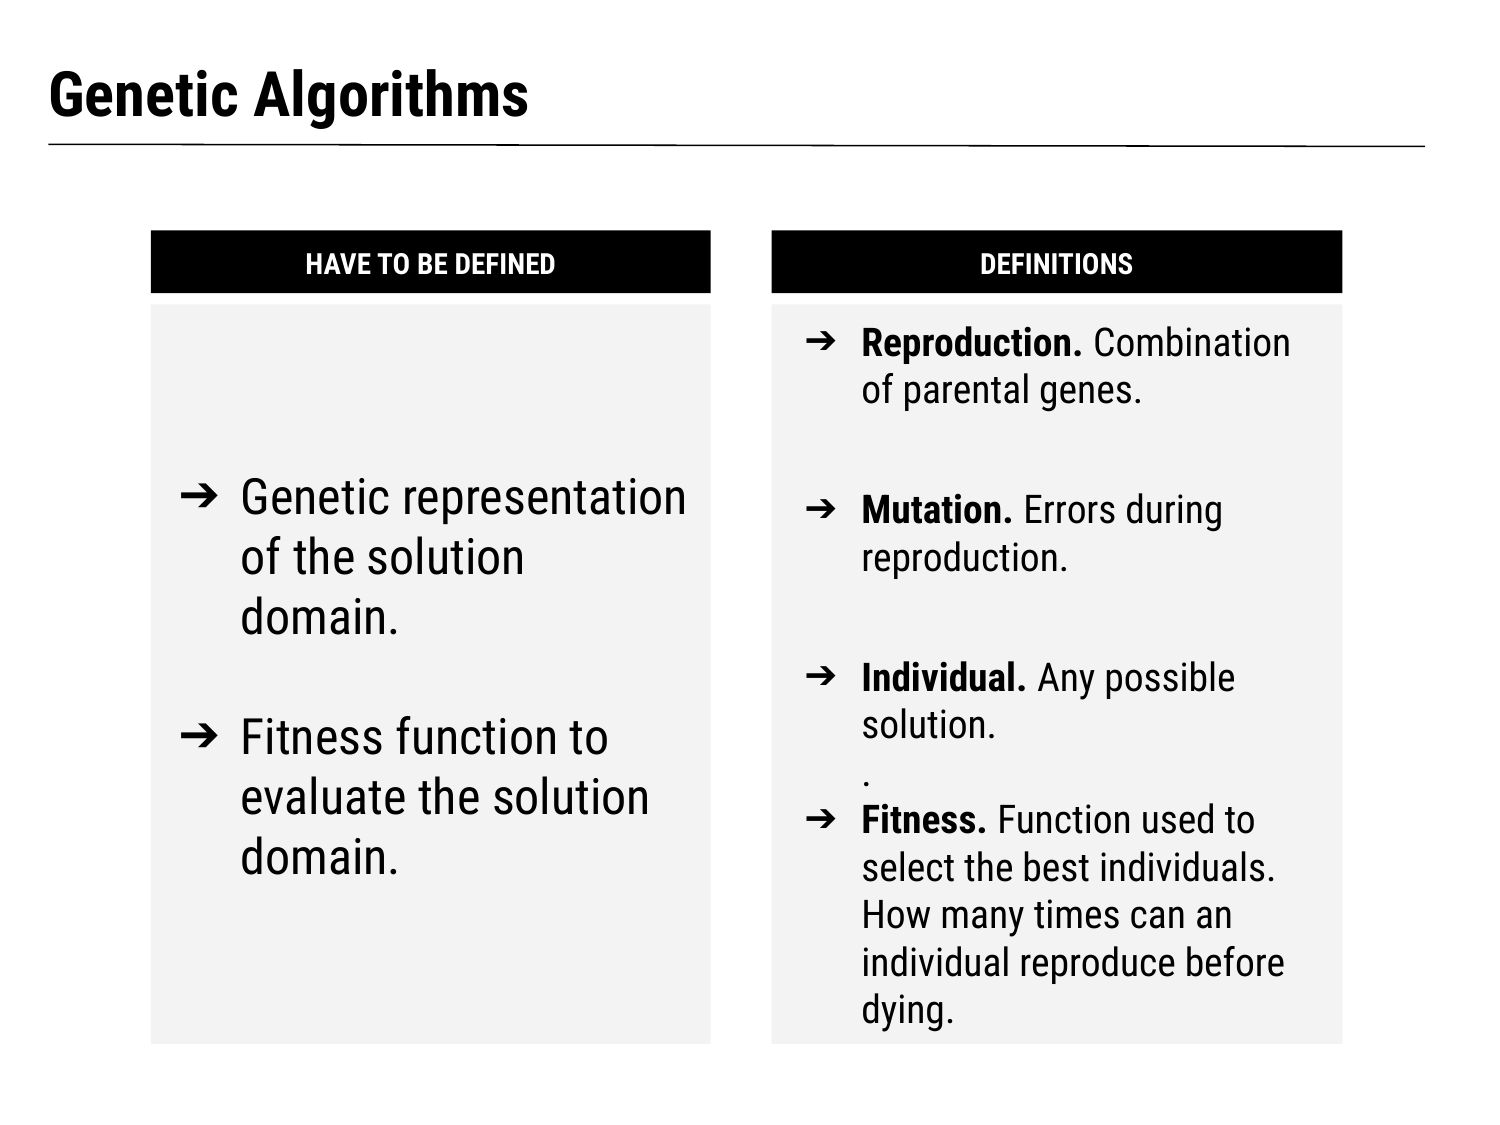

# Genetic Algorithms
HAVE TO BE DEFINED
DEFINITIONS
Genetic representation of the solution domain.
Fitness function to evaluate the solution domain.
Reproduction. Combination of parental genes.

Mutation. Errors during reproduction.

Individual. Any possible solution.
.
Fitness. Function used to select the best individuals. How many times can an individual reproduce before dying.